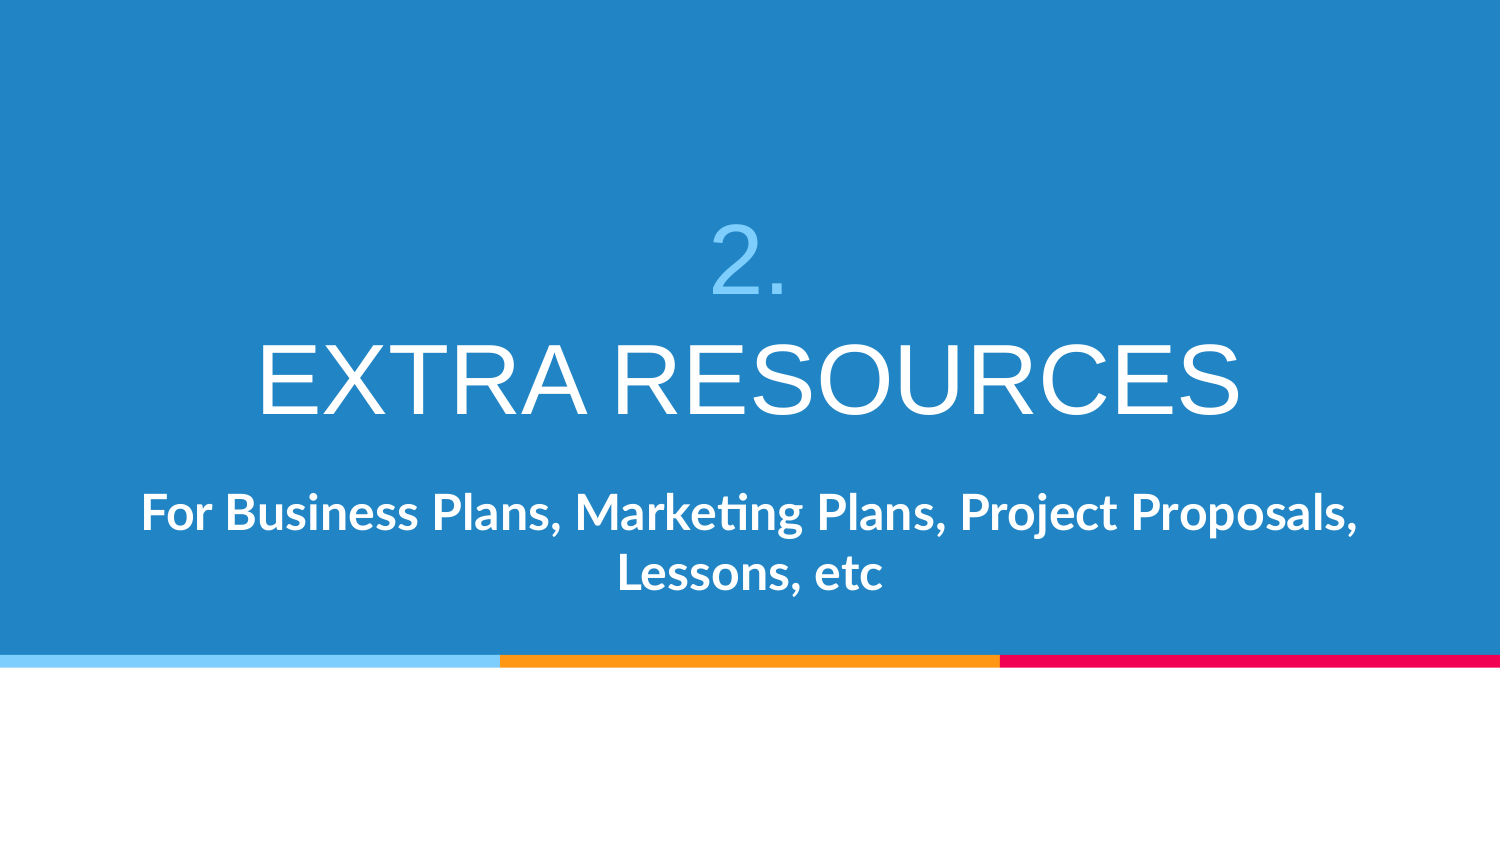

# 2.
EXTRA RESOURCES
For Business Plans, Marketing Plans, Project Proposals, Lessons, etc